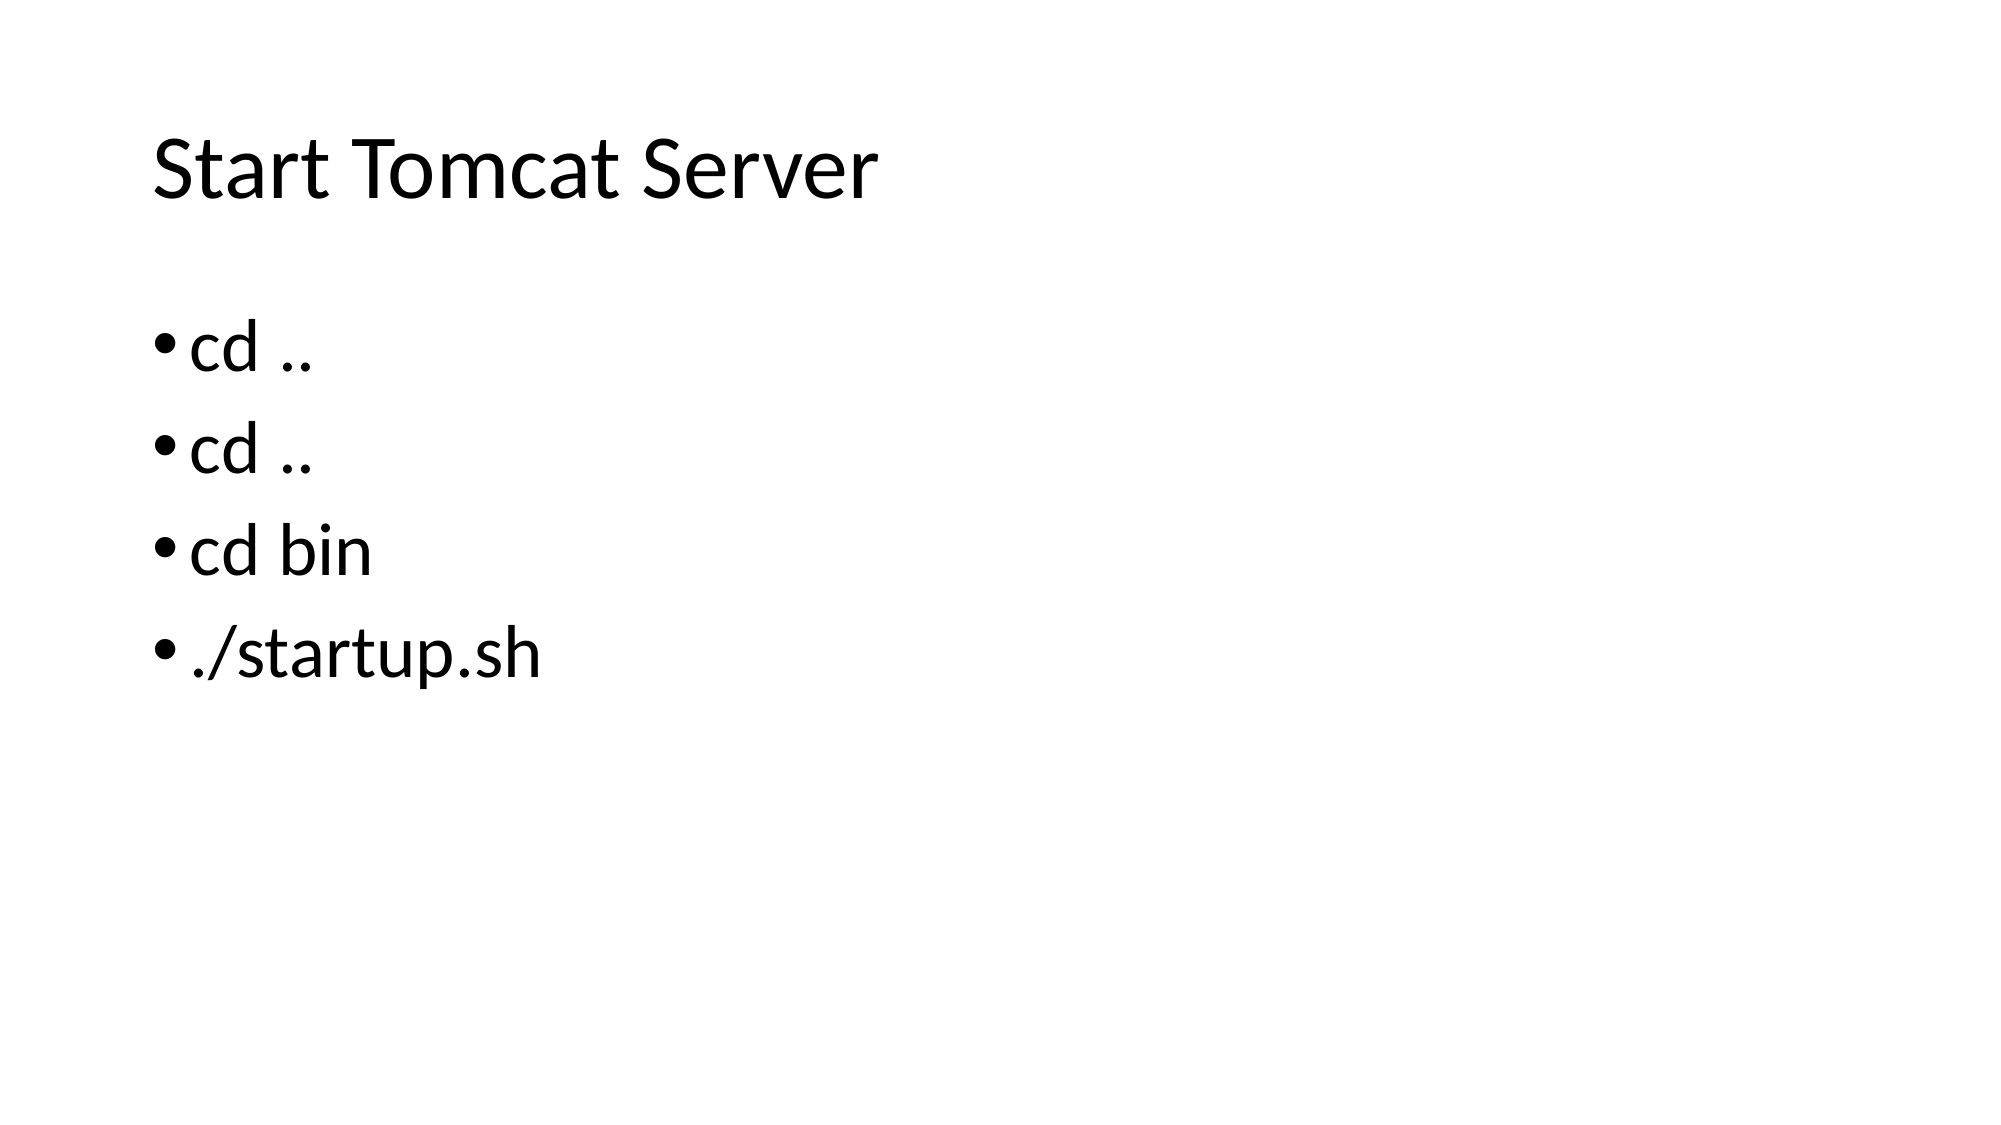

# Start Tomcat Server
cd ..
cd ..
cd bin
./startup.sh